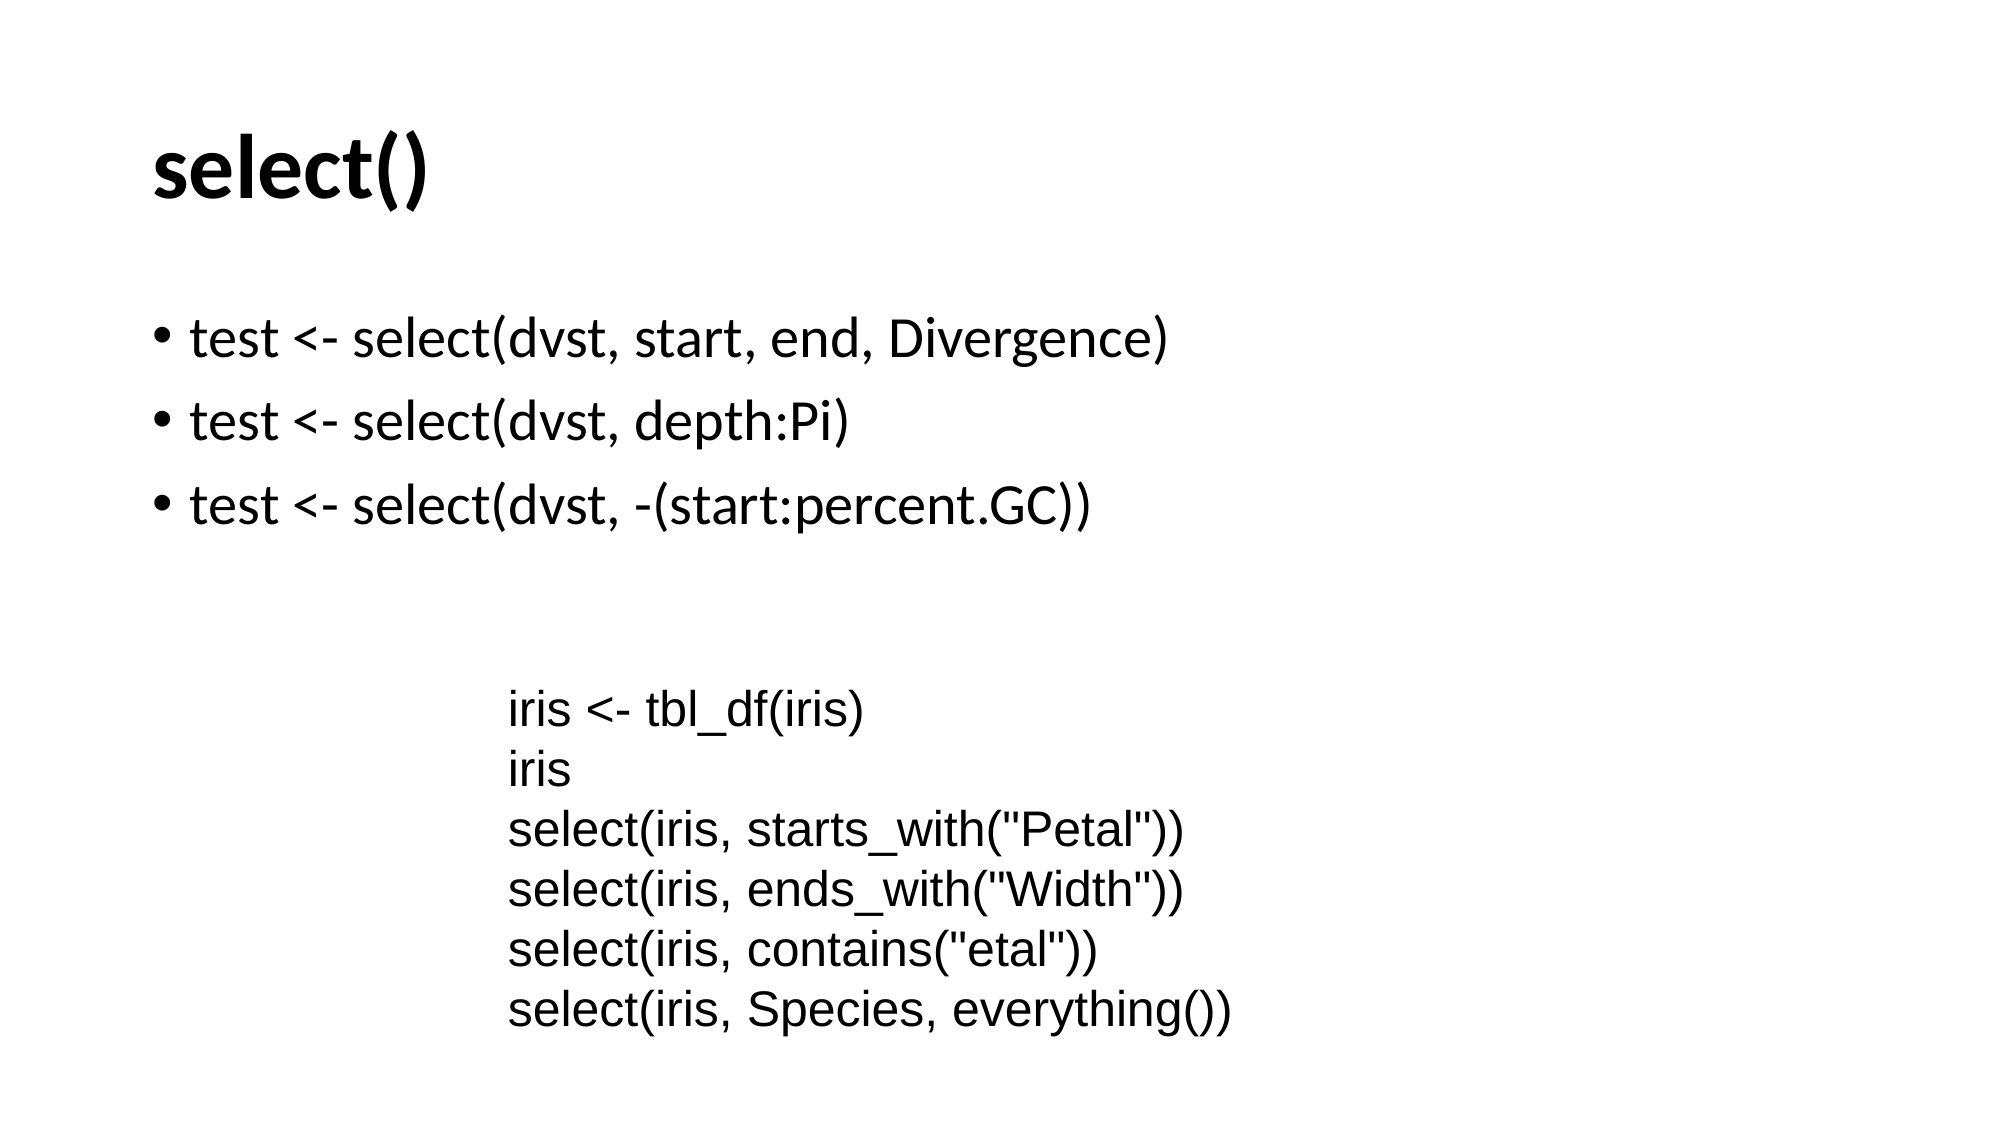

# select()
test <- select(dvst, start, end, Divergence)
test <- select(dvst, depth:Pi)
test <- select(dvst, -(start:percent.GC))
iris <- tbl_df(iris)
iris
select(iris, starts_with("Petal"))
select(iris, ends_with("Width"))
select(iris, contains("etal"))
select(iris, Species, everything())